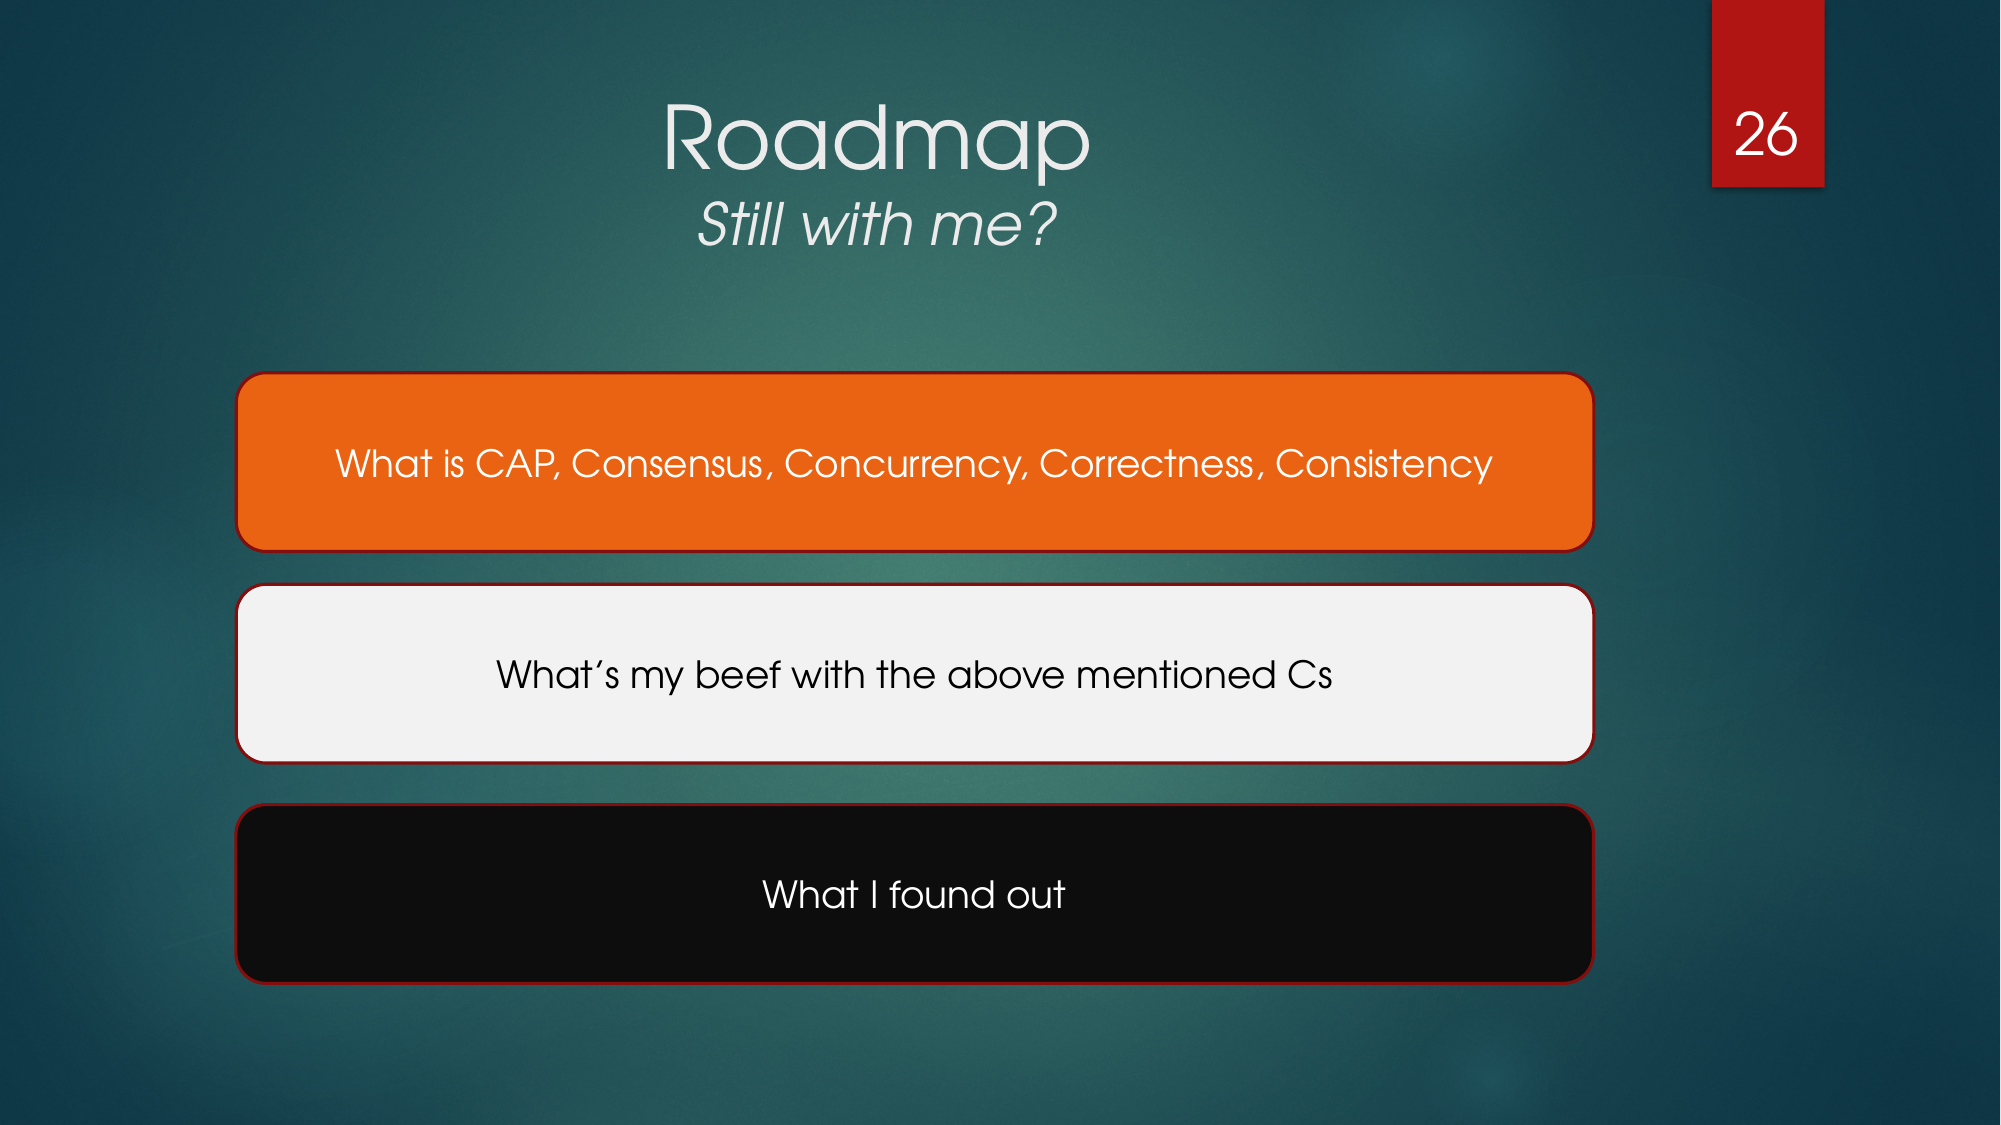

26
# Roadmap Still with me?

What is CAP, Consensus, Concurrency, Correctness, Consistency
What’s my beef with the above mentioned Cs
What I found out